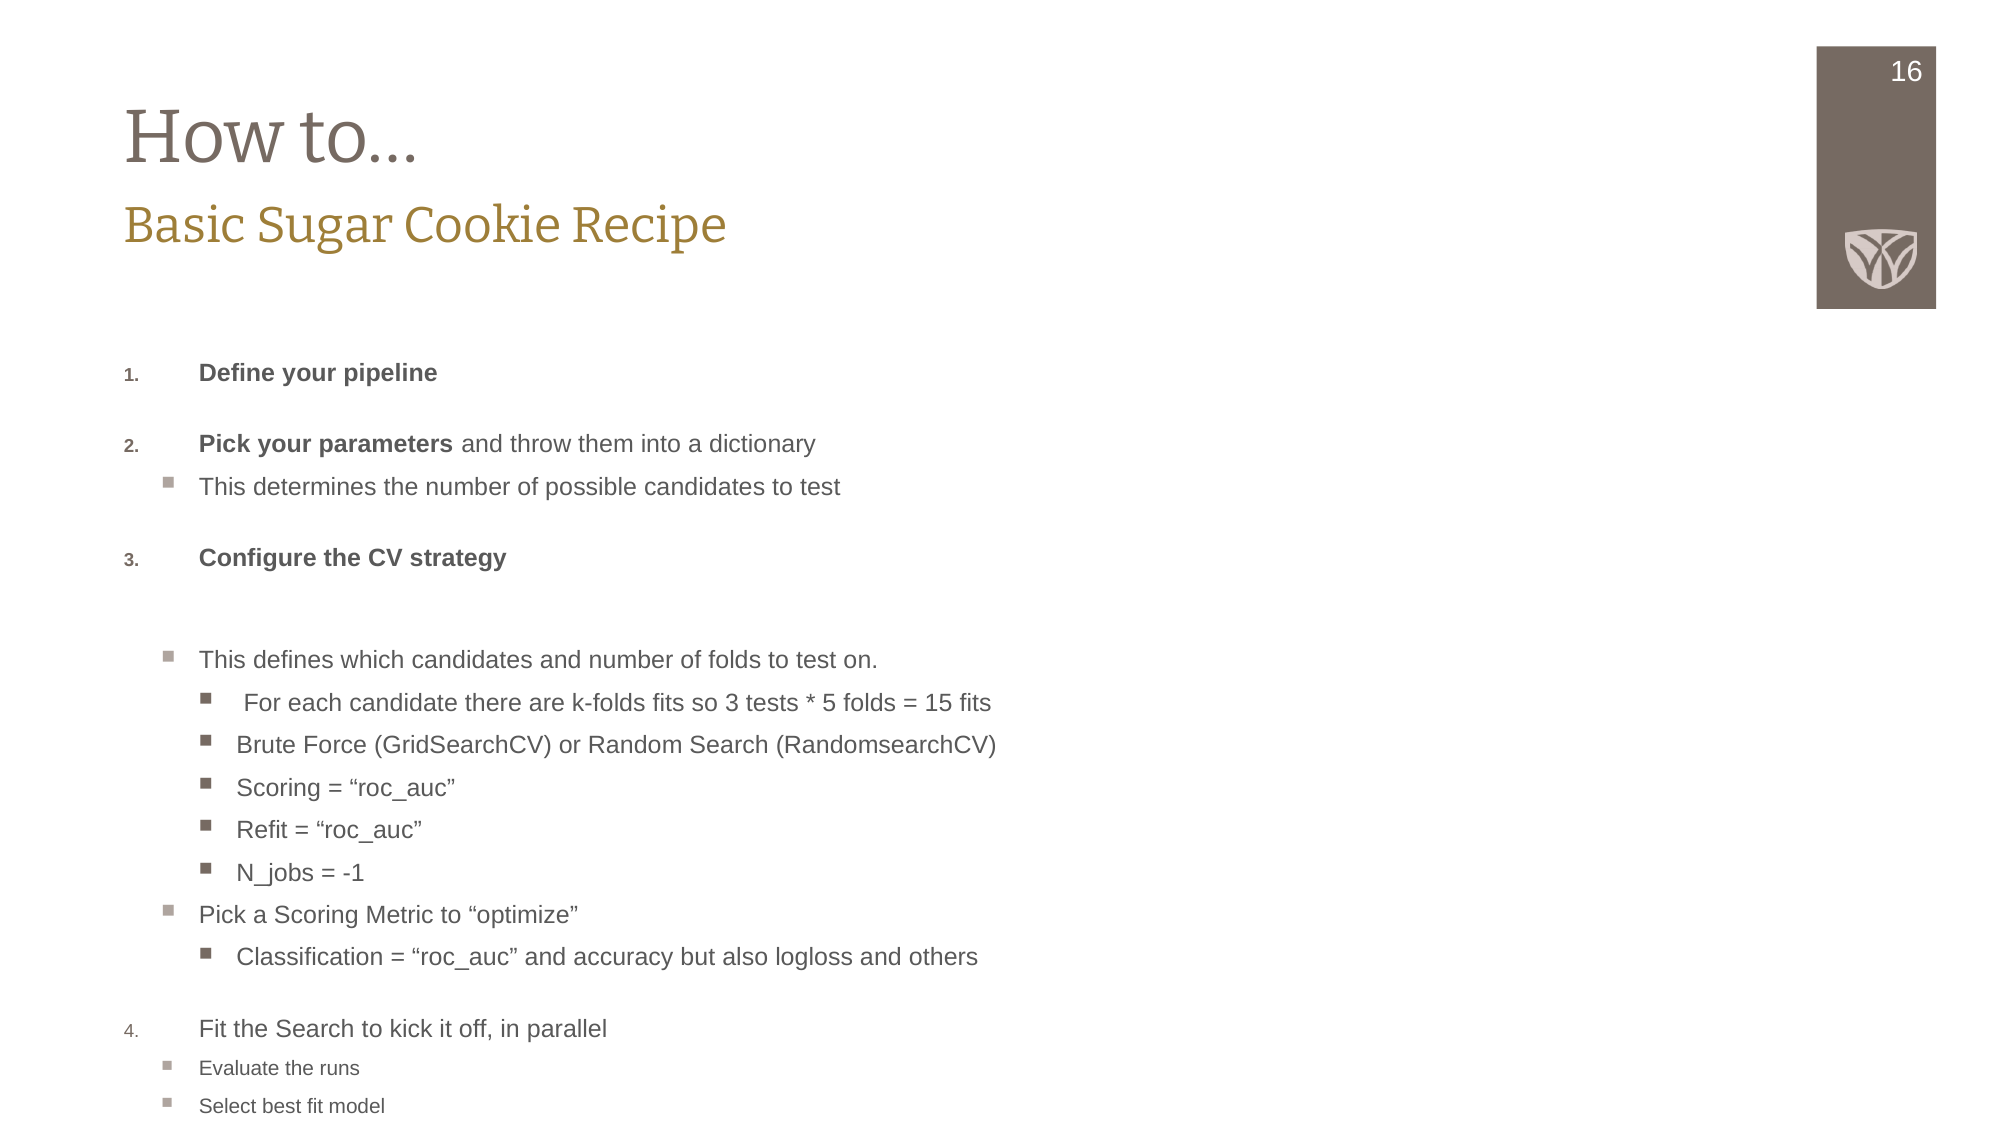

# How to…
16
Basic Sugar Cookie Recipe
Define your pipeline
Pick your parameters and throw them into a dictionary
This determines the number of possible candidates to test
Configure the CV strategy

This defines which candidates and number of folds to test on.
 For each candidate there are k-folds fits so 3 tests * 5 folds = 15 fits
Brute Force (GridSearchCV) or Random Search (RandomsearchCV)
Scoring = “roc_auc”
Refit = “roc_auc”
N_jobs = -1
Pick a Scoring Metric to “optimize”
Classification = “roc_auc” and accuracy but also logloss and others
Fit the Search to kick it off, in parallel
Evaluate the runs
Select best fit model